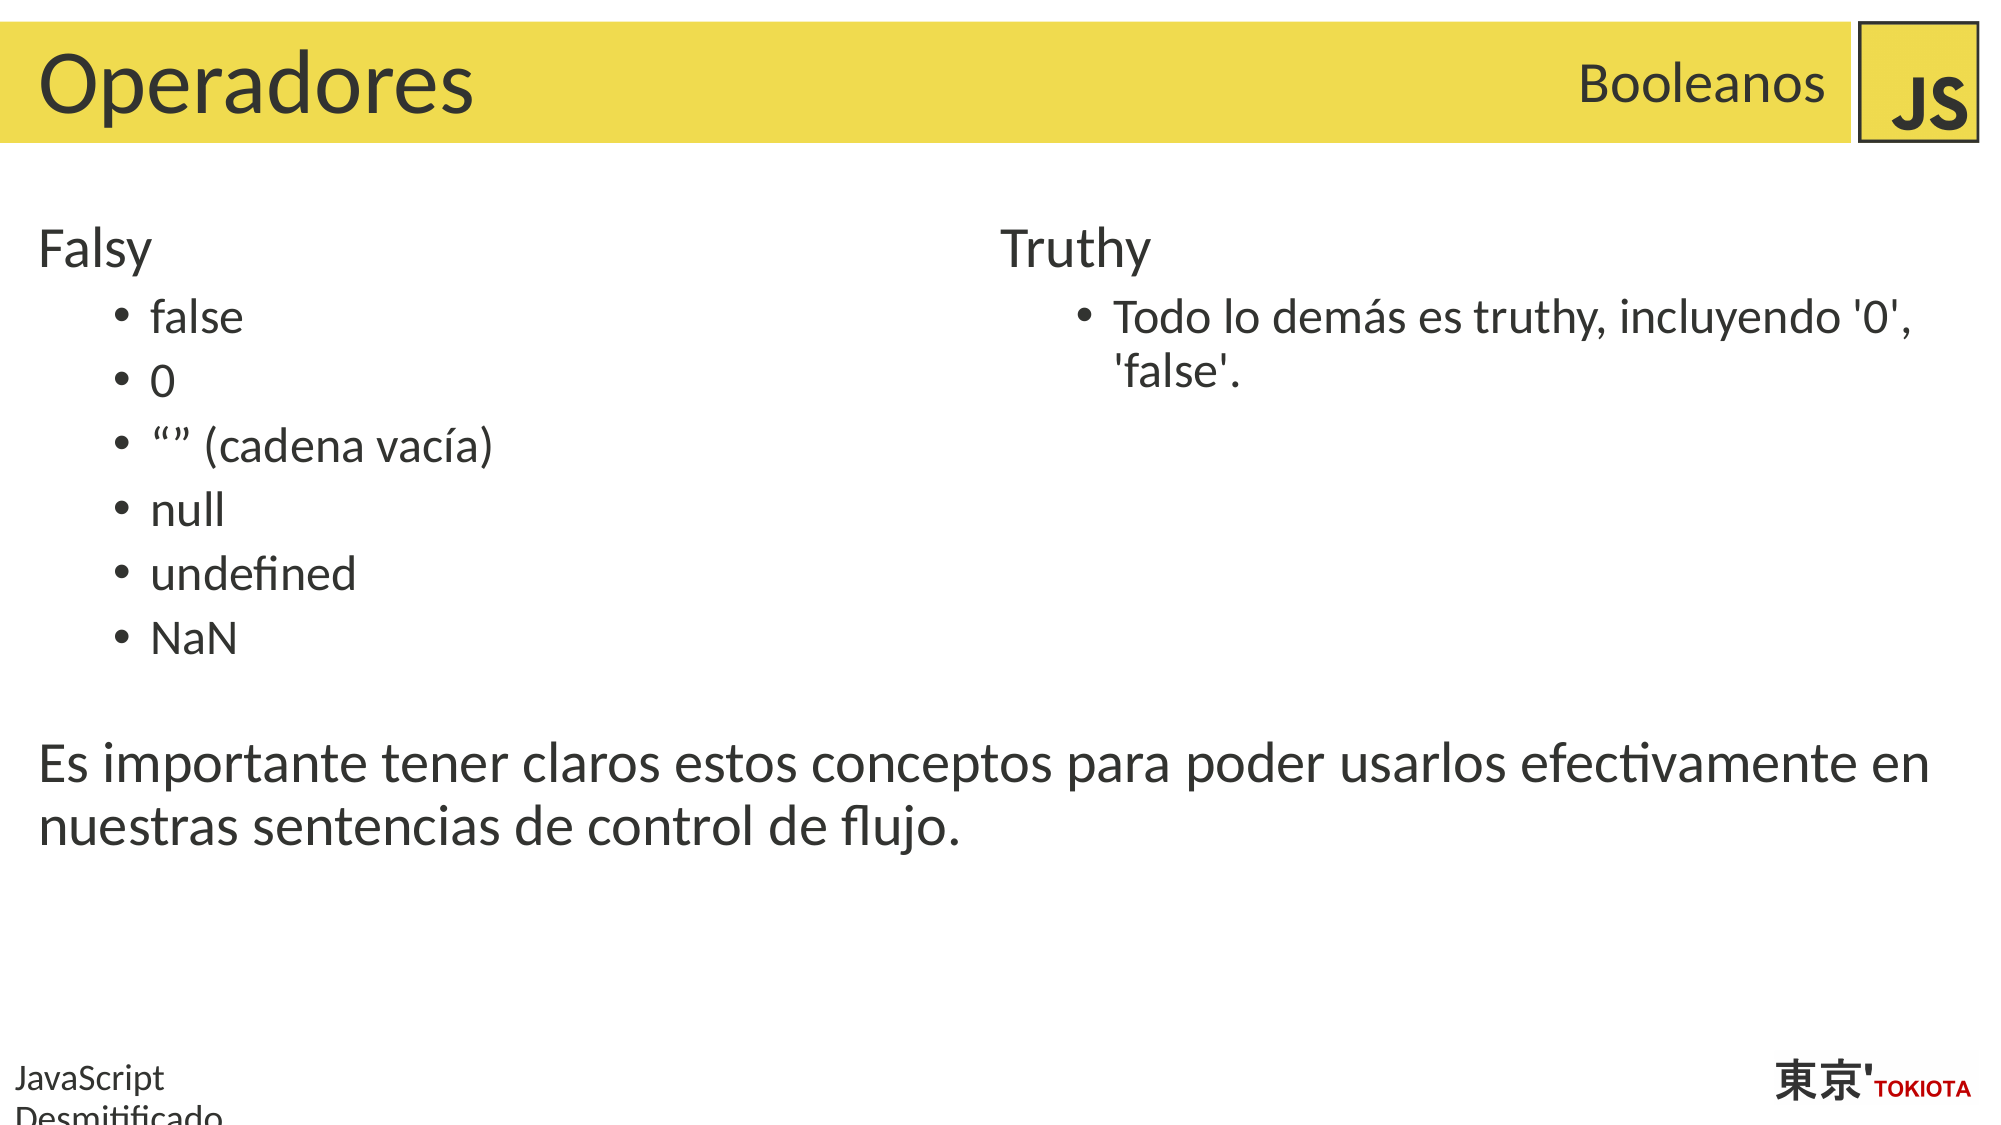

# Operadores
Booleanos
Falsy
false
0
“” (cadena vacía)
null
undefined
NaN
Truthy
Todo lo demás es truthy, incluyendo '0', 'false'.
Es importante tener claros estos conceptos para poder usarlos efectivamente en nuestras sentencias de control de flujo.